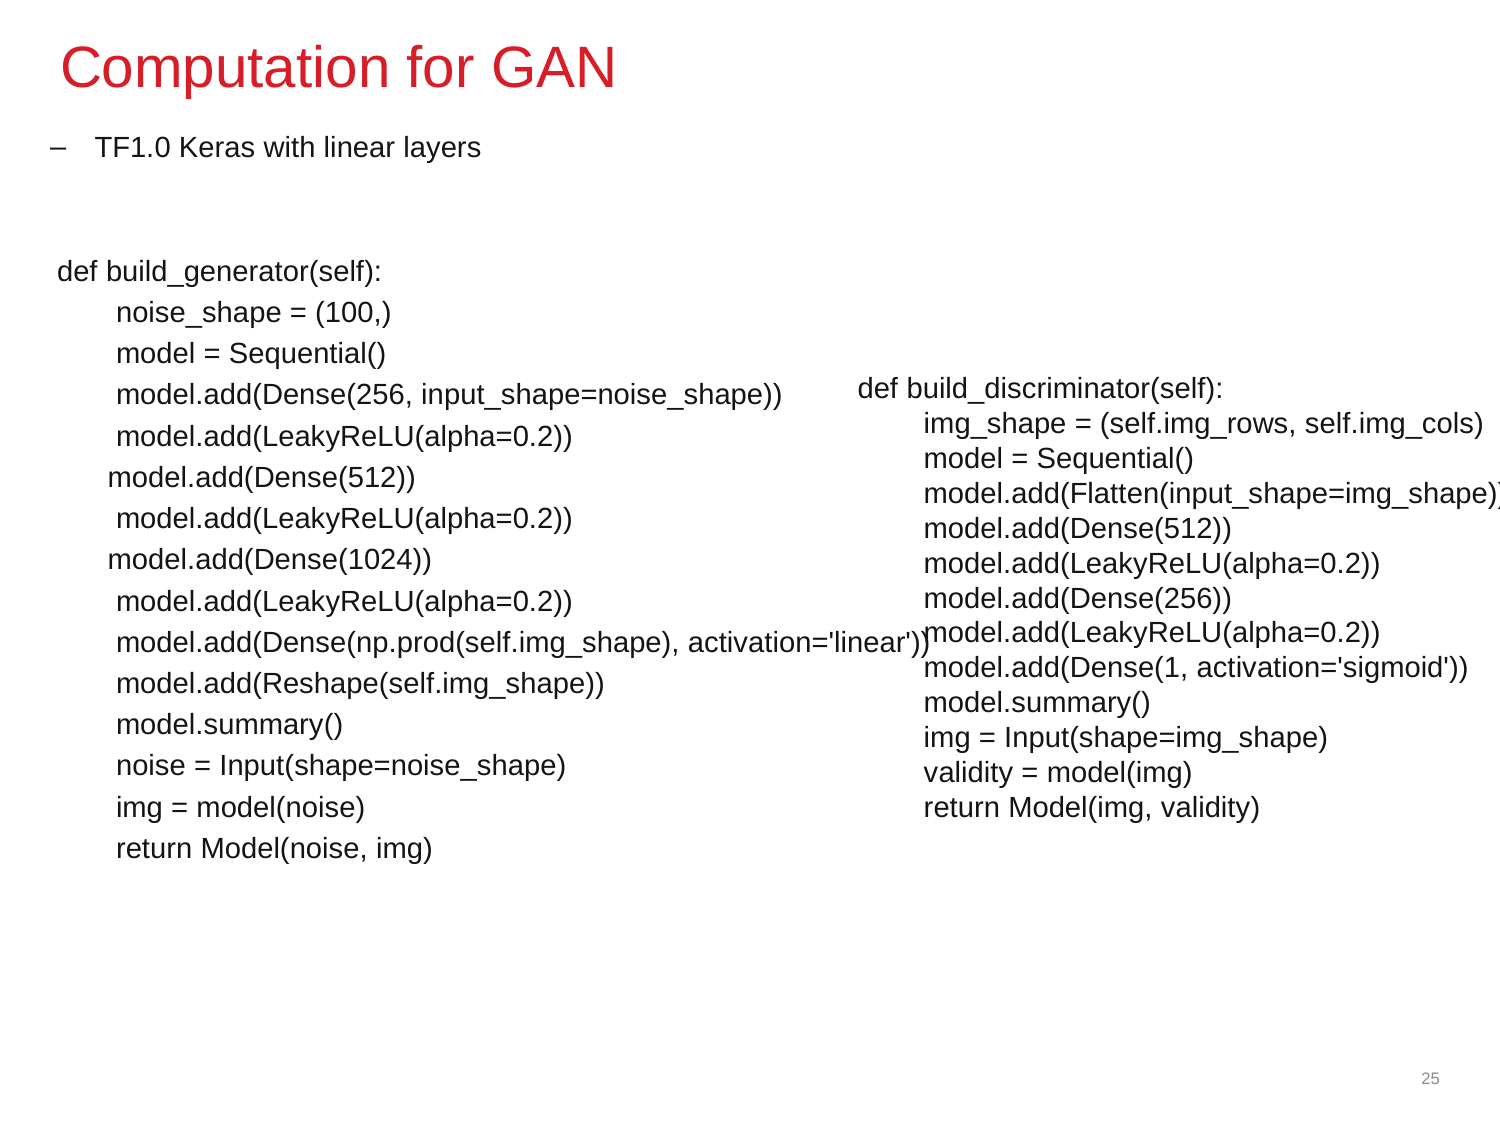

# Computation for GAN
TF1.0 Keras with linear layers

 def build_generator(self):
        noise_shape = (100,)
        model = Sequential()
        model.add(Dense(256, input_shape=noise_shape))
        model.add(LeakyReLU(alpha=0.2))
       model.add(Dense(512))
        model.add(LeakyReLU(alpha=0.2))
       model.add(Dense(1024))
        model.add(LeakyReLU(alpha=0.2))
        model.add(Dense(np.prod(self.img_shape), activation='linear'))
        model.add(Reshape(self.img_shape))
        model.summary()
        noise = Input(shape=noise_shape)
        img = model(noise)
        return Model(noise, img)

def build_discriminator(self):
        img_shape = (self.img_rows, self.img_cols)
        model = Sequential()
        model.add(Flatten(input_shape=img_shape))
        model.add(Dense(512))
        model.add(LeakyReLU(alpha=0.2))
        model.add(Dense(256))
        model.add(LeakyReLU(alpha=0.2))
        model.add(Dense(1, activation='sigmoid'))
        model.summary()
        img = Input(shape=img_shape)
        validity = model(img)
        return Model(img, validity)

25